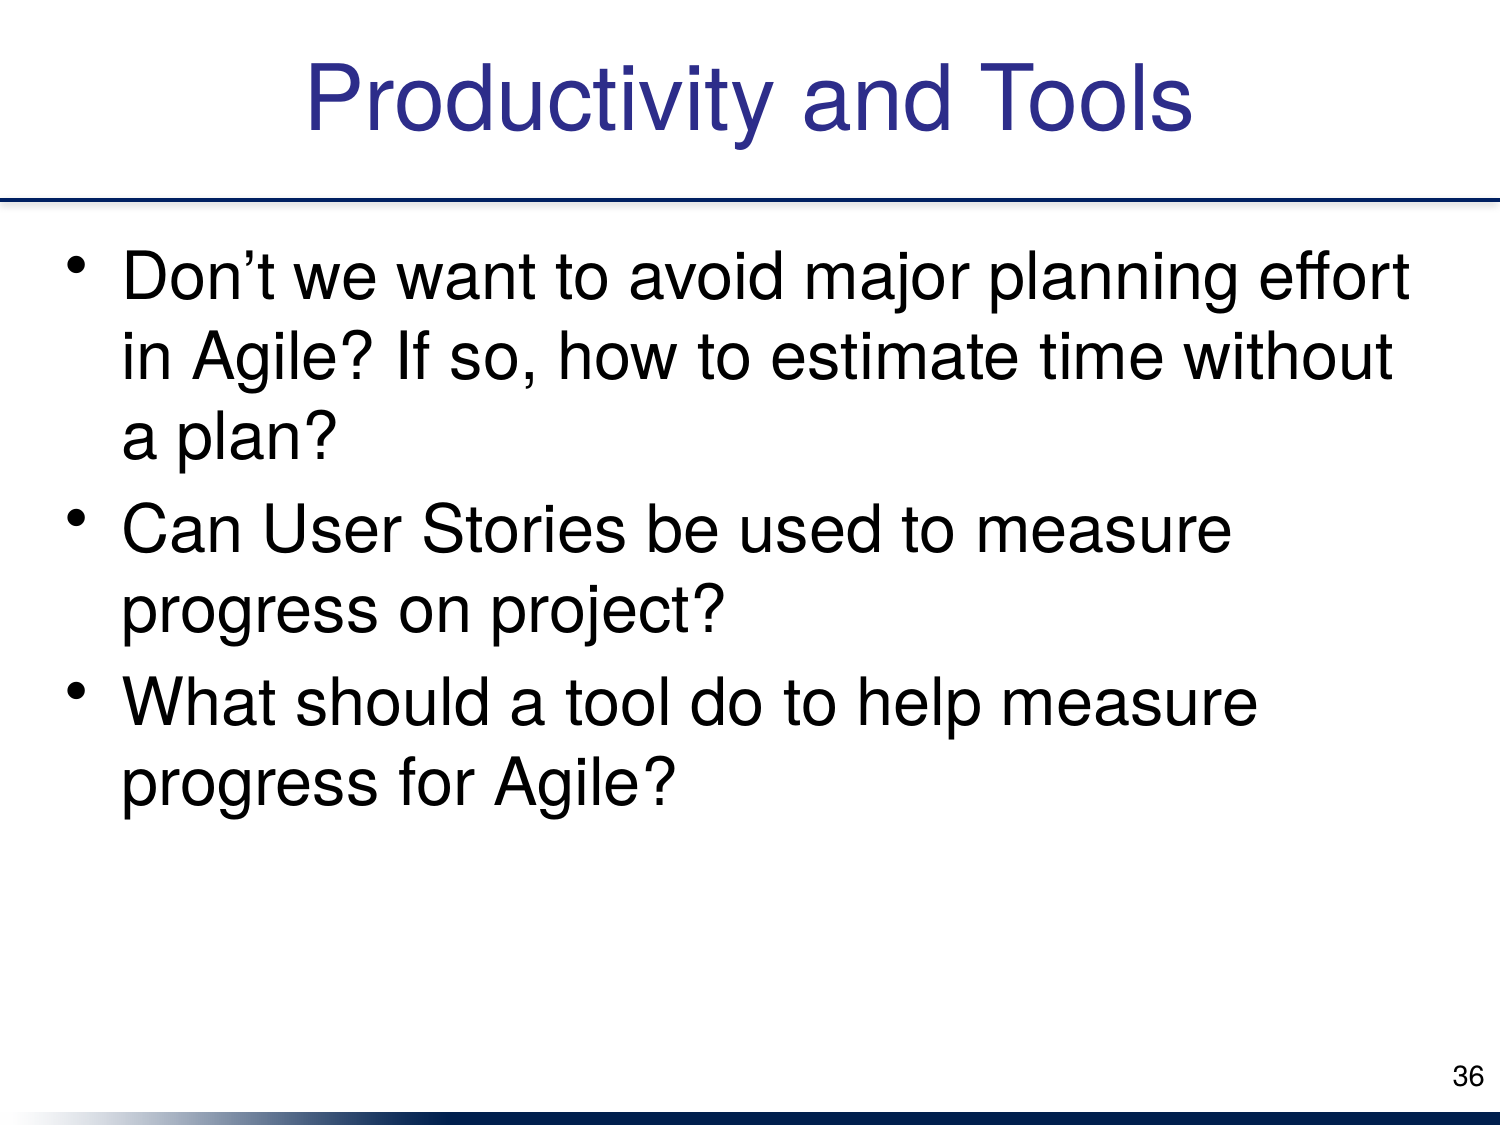

# Productivity and Tools
Don’t we want to avoid major planning effort in Agile? If so, how to estimate time without a plan?
Can User Stories be used to measure progress on project?
What should a tool do to help measure progress for Agile?

36